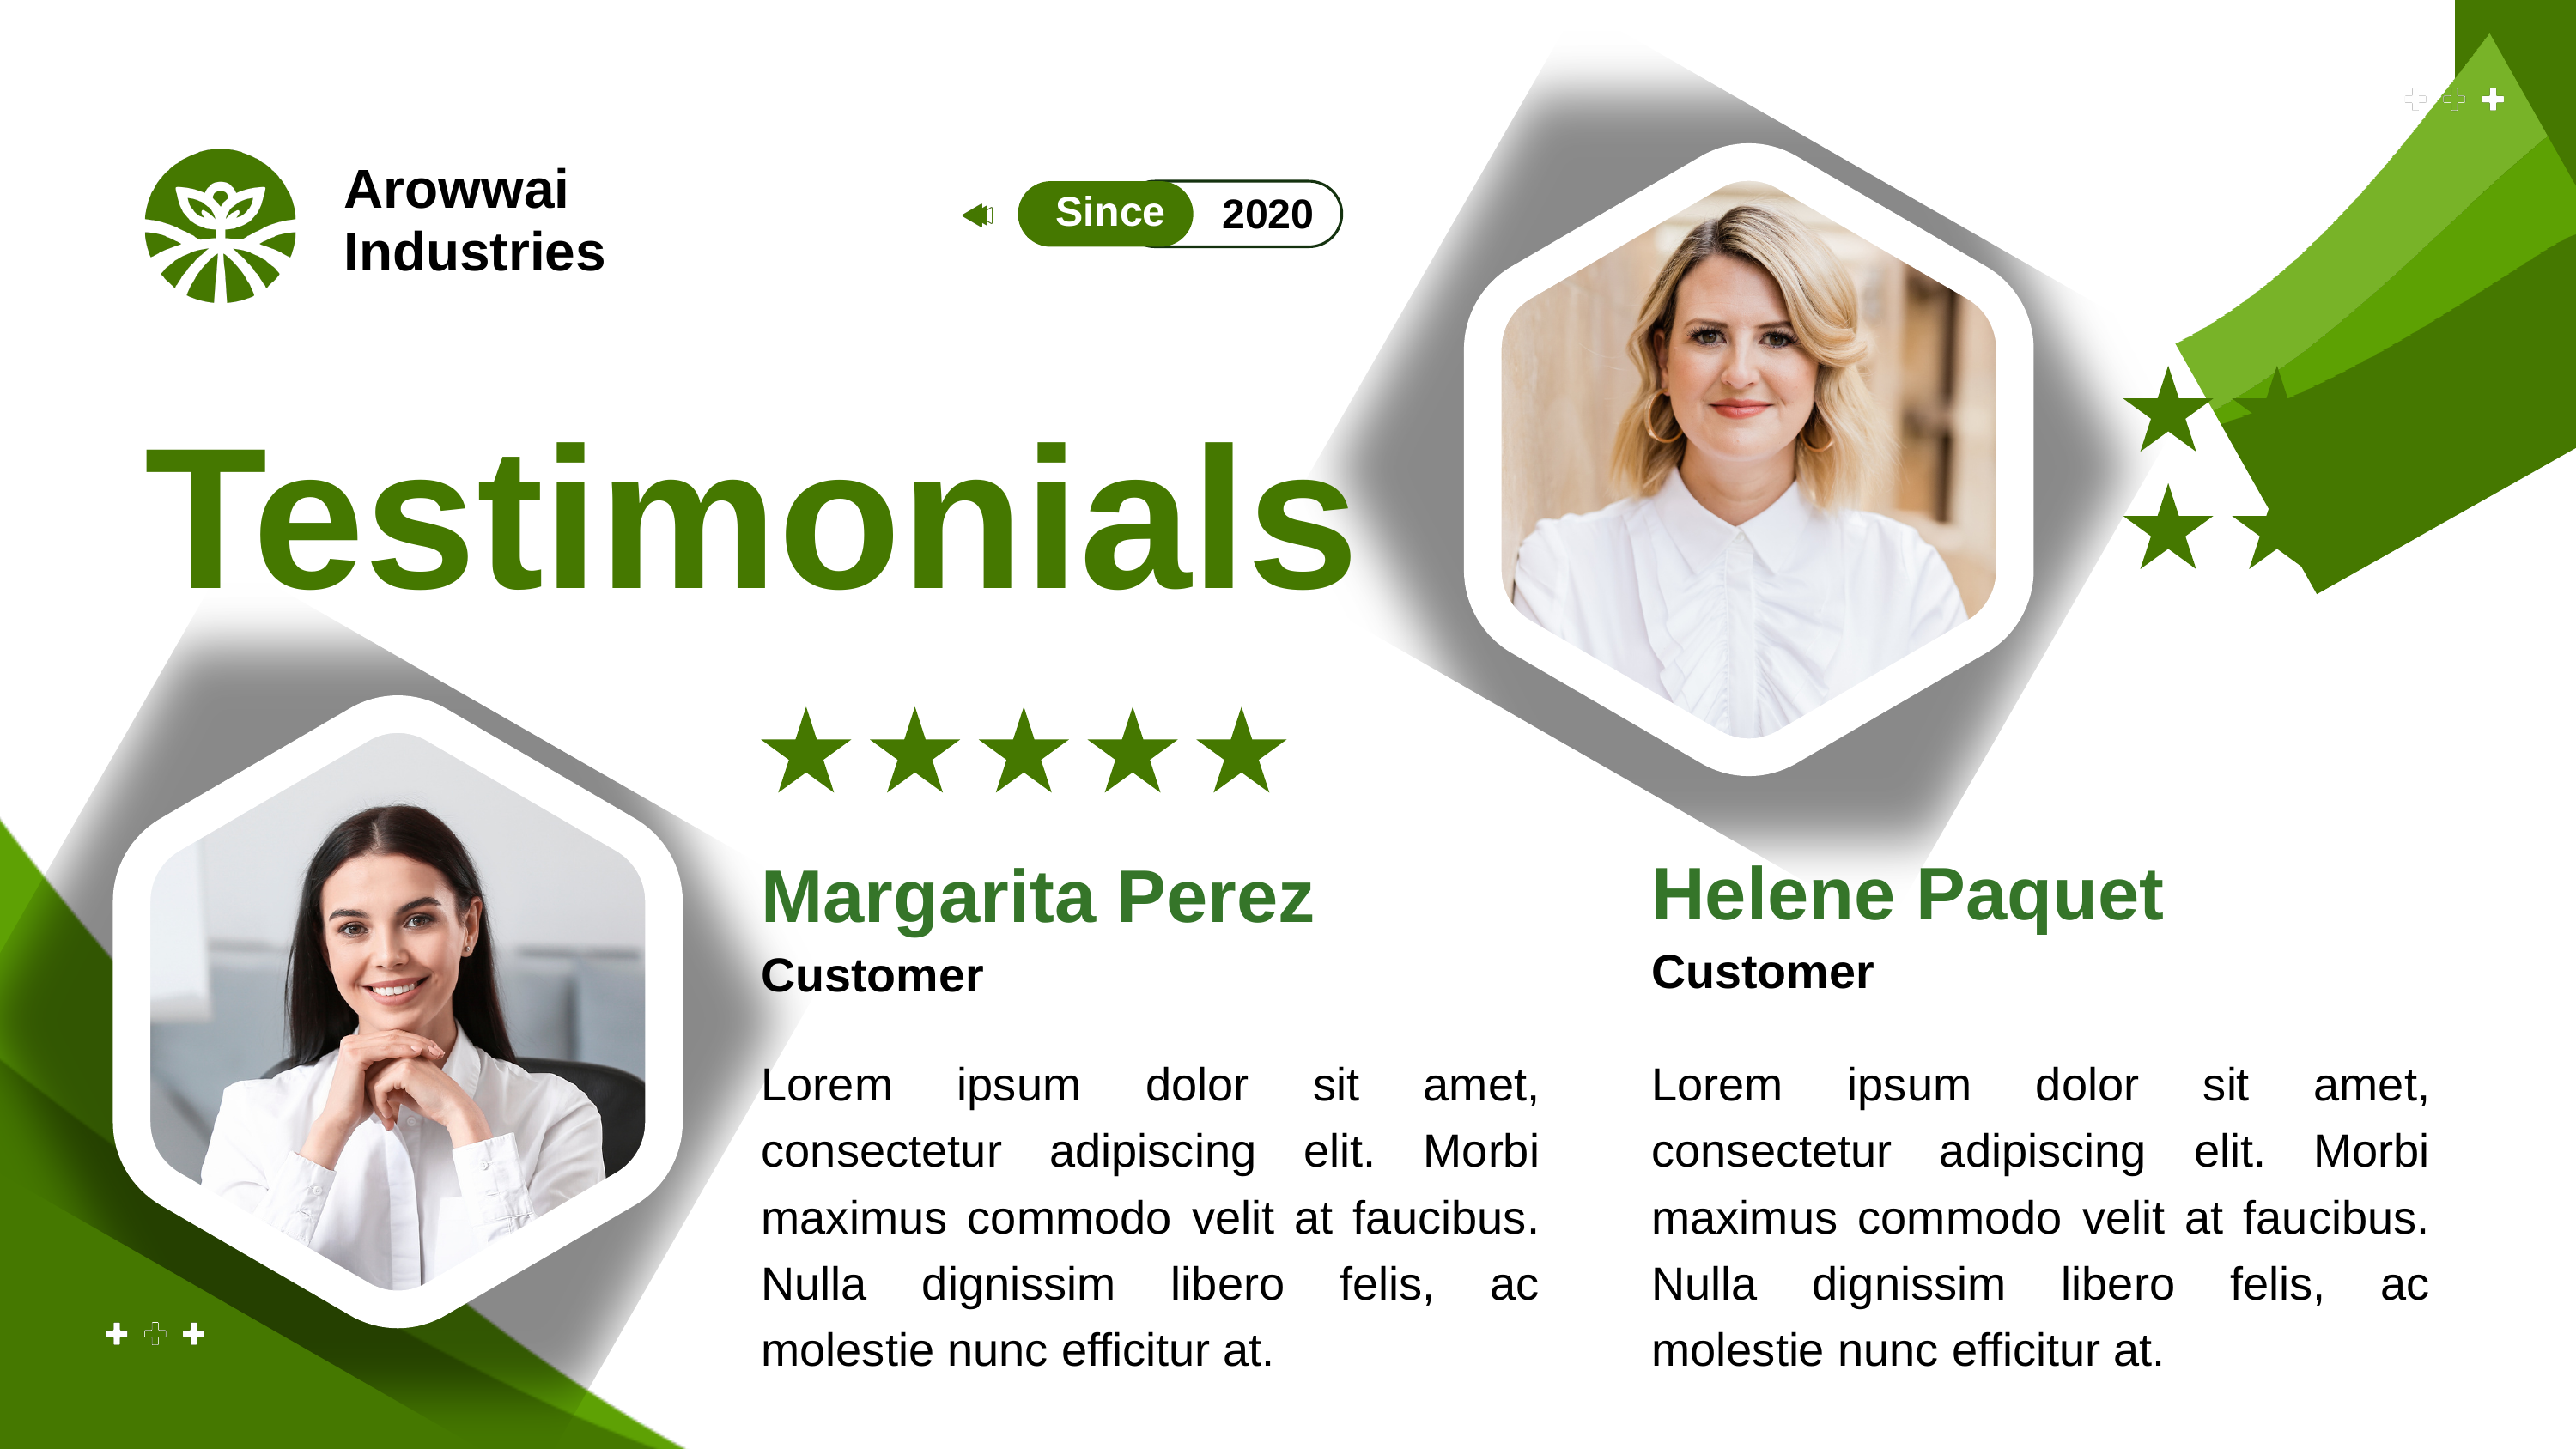

Arowwai Industries

Since
2020

Testimonials

Helene Paquet
Margarita Perez
Customer
Customer
Lorem ipsum dolor sit amet, consectetur adipiscing elit. Morbi maximus commodo velit at faucibus. Nulla dignissim libero felis, ac molestie nunc efficitur at.
Lorem ipsum dolor sit amet, consectetur adipiscing elit. Morbi maximus commodo velit at faucibus. Nulla dignissim libero felis, ac molestie nunc efficitur at.